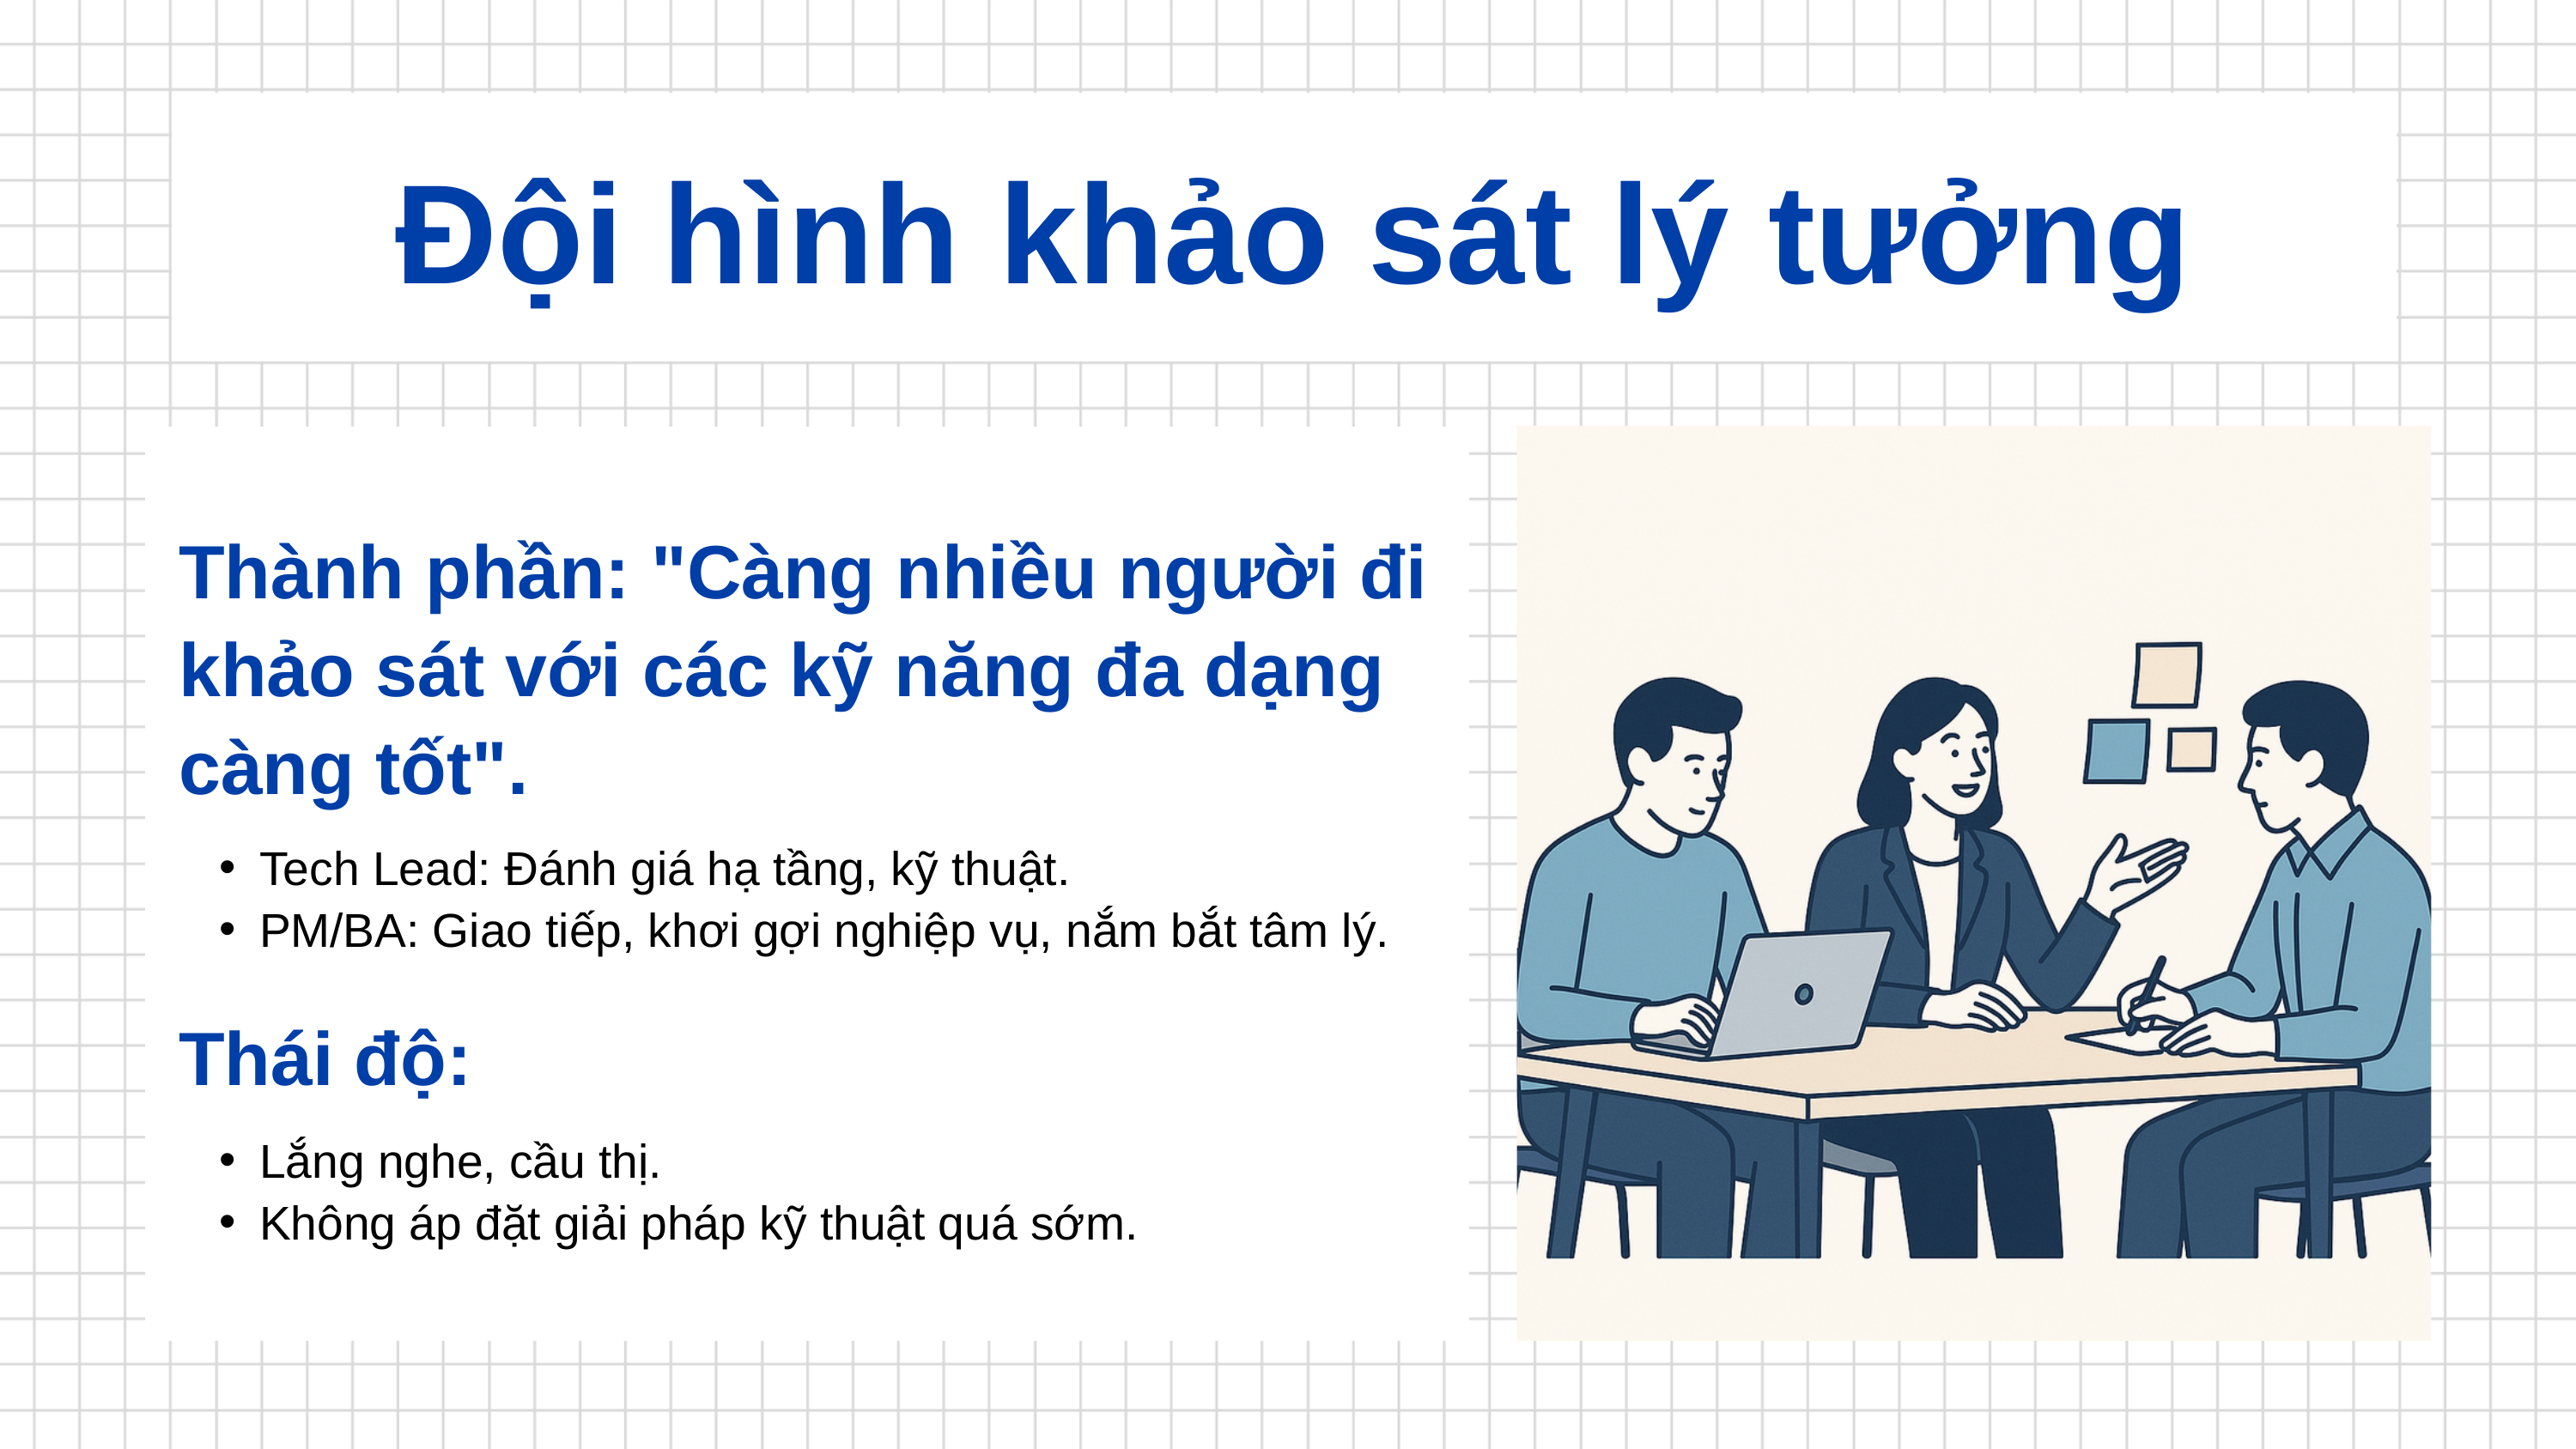

Đội hình khảo sát lý tưởng

Thành phần: "Càng nhiều người đi khảo sát với các kỹ năng đa dạng càng tốt".
Tech Lead: Đánh giá hạ tầng, kỹ thuật.
PM/BA: Giao tiếp, khơi gợi nghiệp vụ, nắm bắt tâm lý.
Thái độ:
Lắng nghe, cầu thị.
Không áp đặt giải pháp kỹ thuật quá sớm.